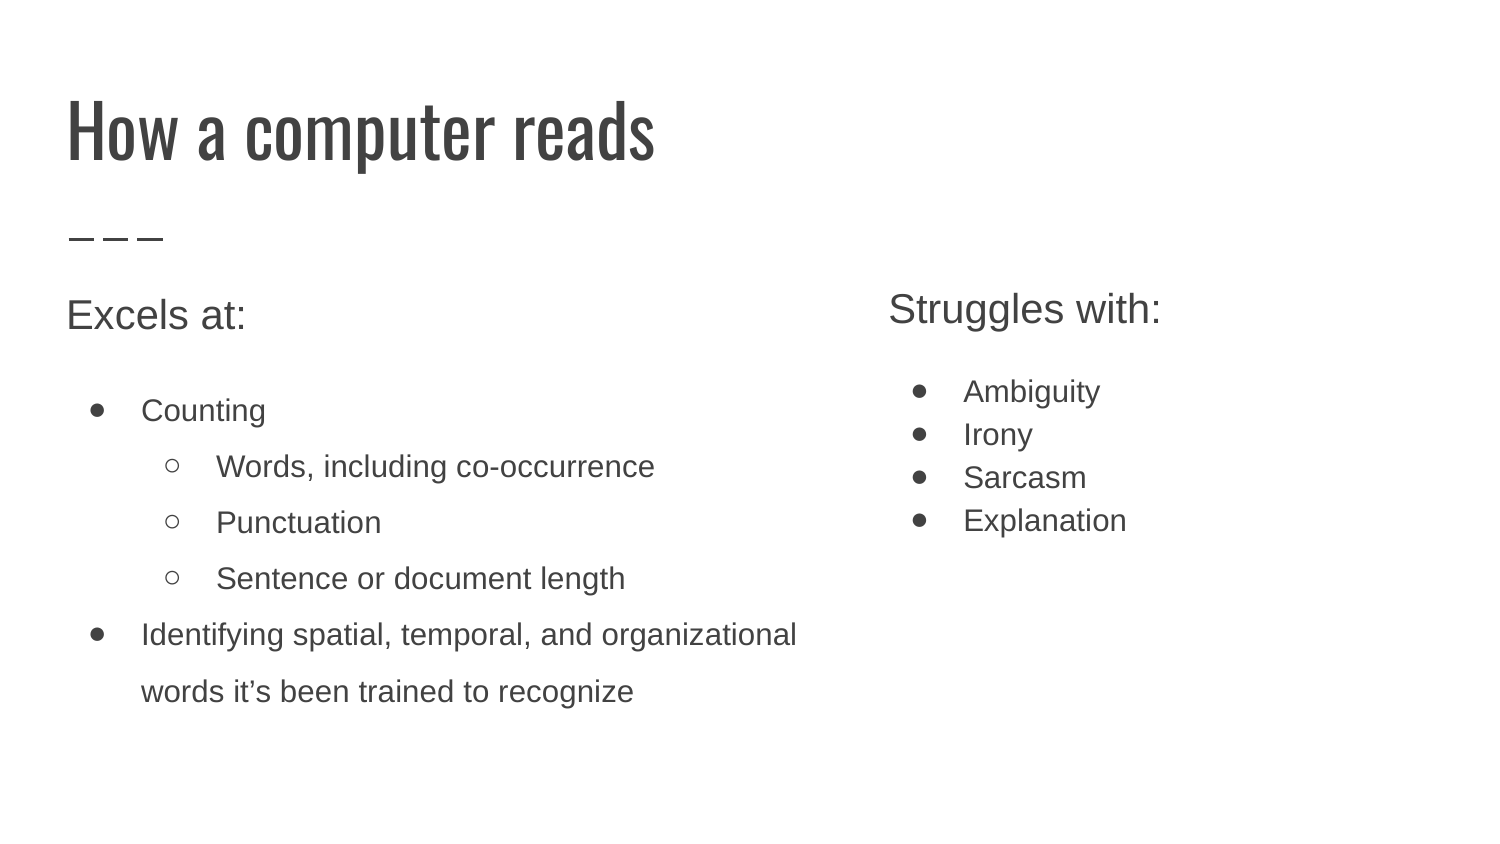

# How a computer reads
Struggles with:
Ambiguity
Irony
Sarcasm
Explanation
Excels at:
Counting
Words, including co-occurrence
Punctuation
Sentence or document length
Identifying spatial, temporal, and organizational words it’s been trained to recognize